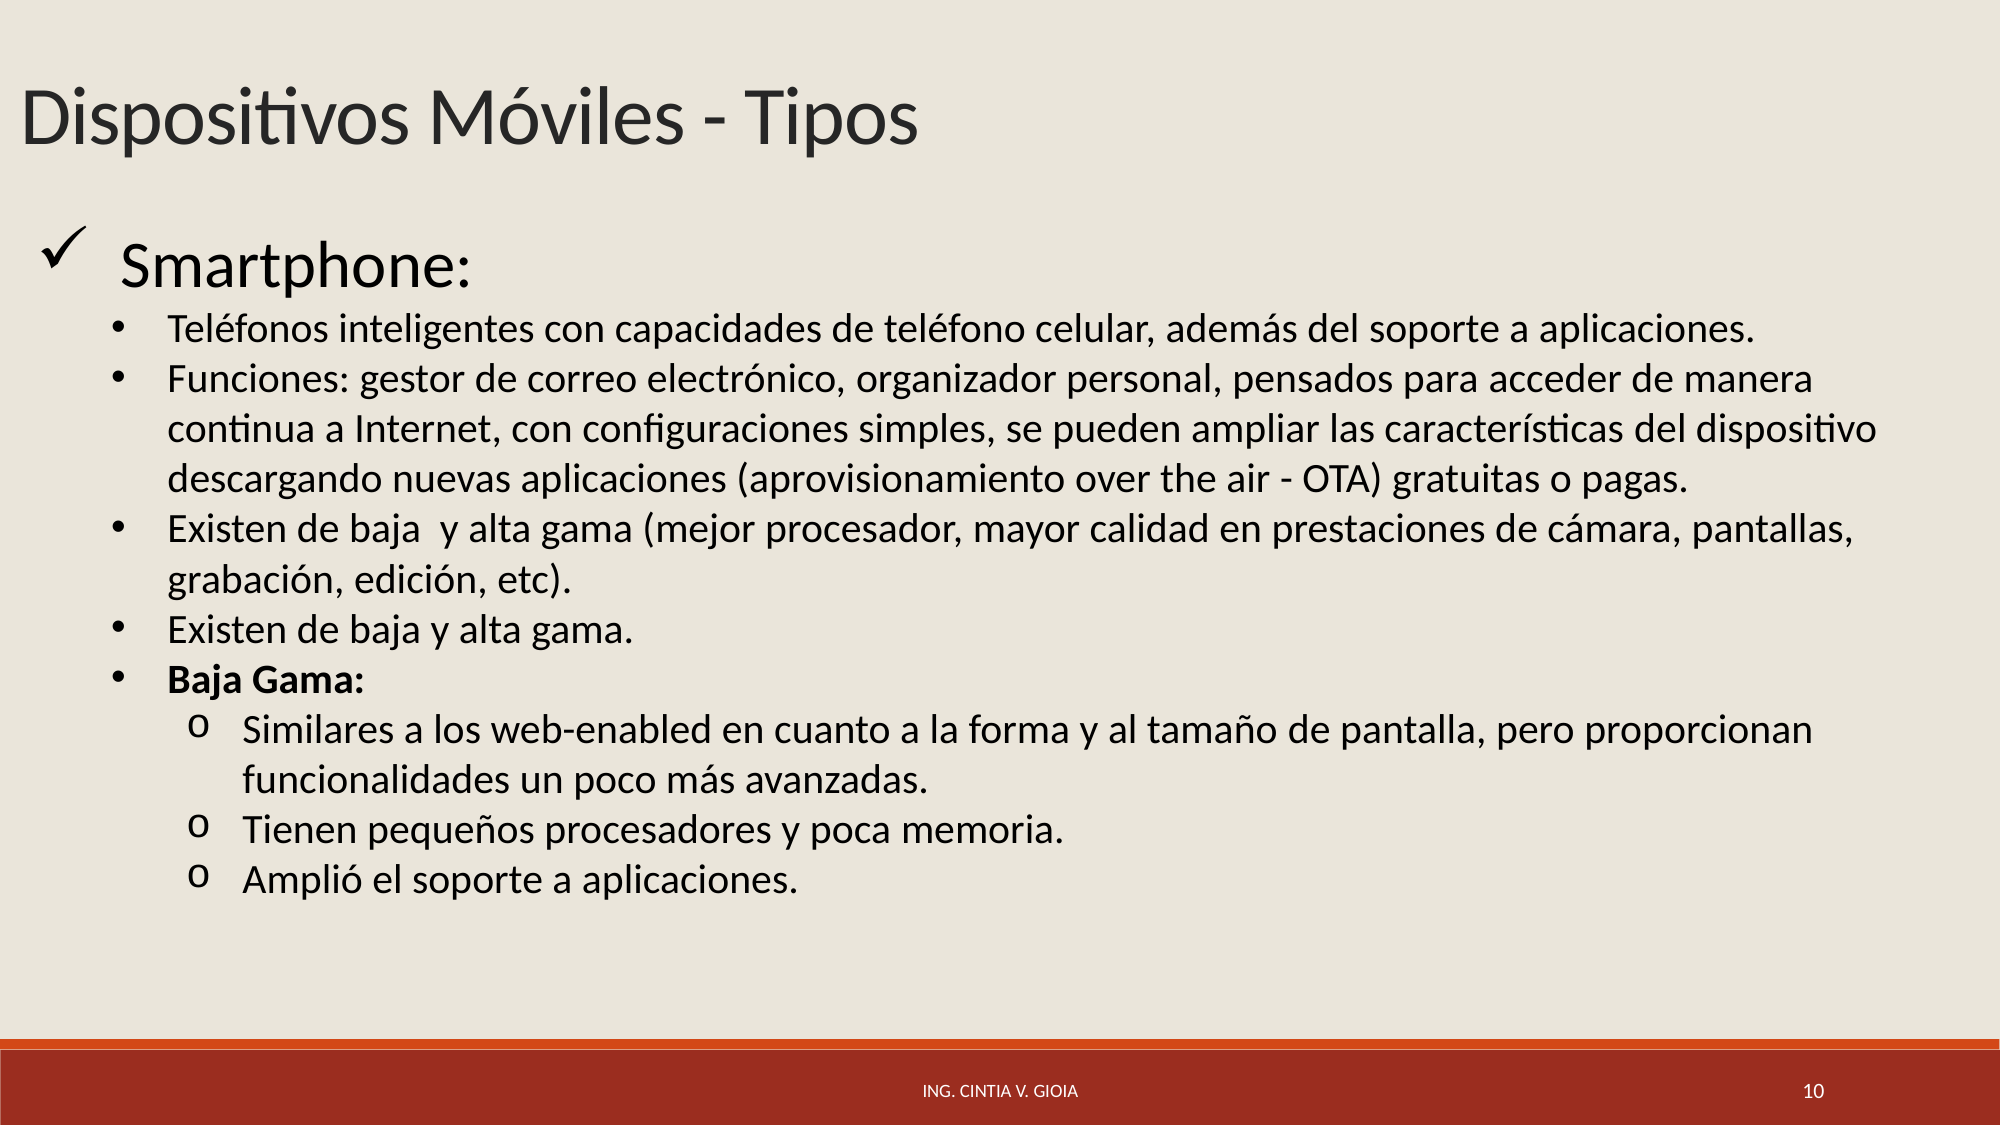

# Dispositivos Móviles - Tipos
Smartphone:
Teléfonos inteligentes con capacidades de teléfono celular, además del soporte a aplicaciones.
Funciones: gestor de correo electrónico, organizador personal, pensados para acceder de manera continua a Internet, con configuraciones simples, se pueden ampliar las características del dispositivo descargando nuevas aplicaciones (aprovisionamiento over the air - OTA) gratuitas o pagas.
Existen de baja  y alta gama (mejor procesador, mayor calidad en prestaciones de cámara, pantallas, grabación, edición, etc).
Existen de baja y alta gama.
Baja Gama:
Similares a los web-enabled en cuanto a la forma y al tamaño de pantalla, pero proporcionan funcionalidades un poco más avanzadas.
Tienen pequeños procesadores y poca memoria.
Amplió el soporte a aplicaciones.

Ing. Cintia V. Gioia
10